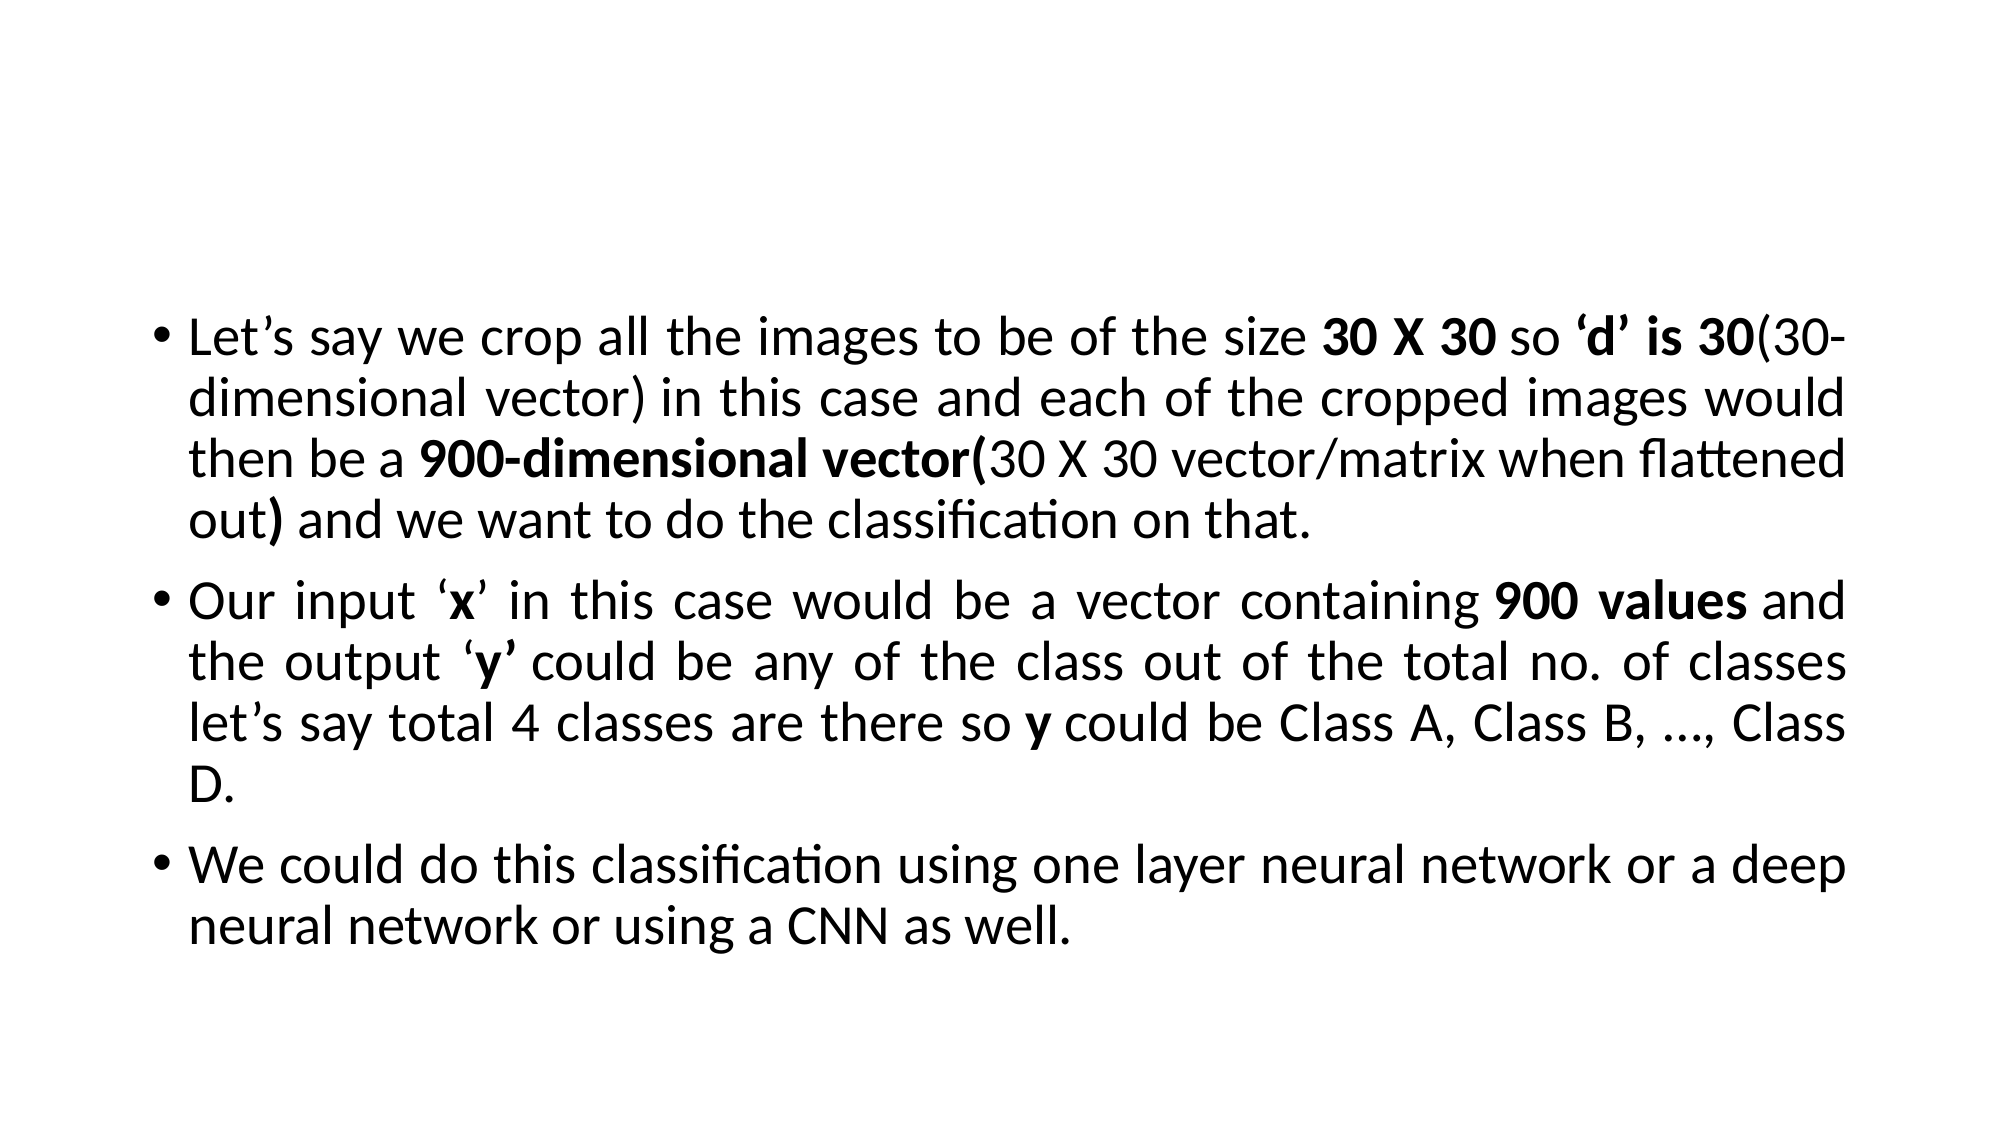

#
Let’s say we crop all the images to be of the size 30 X 30 so ‘d’ is 30(30-dimensional vector) in this case and each of the cropped images would then be a 900-dimensional vector(30 X 30 vector/matrix when flattened out) and we want to do the classification on that.
Our input ‘x’ in this case would be a vector containing 900 values and the output ‘y’ could be any of the class out of the total no. of classes let’s say total 4 classes are there so y could be Class A, Class B, …, Class D.
We could do this classification using one layer neural network or a deep neural network or using a CNN as well.